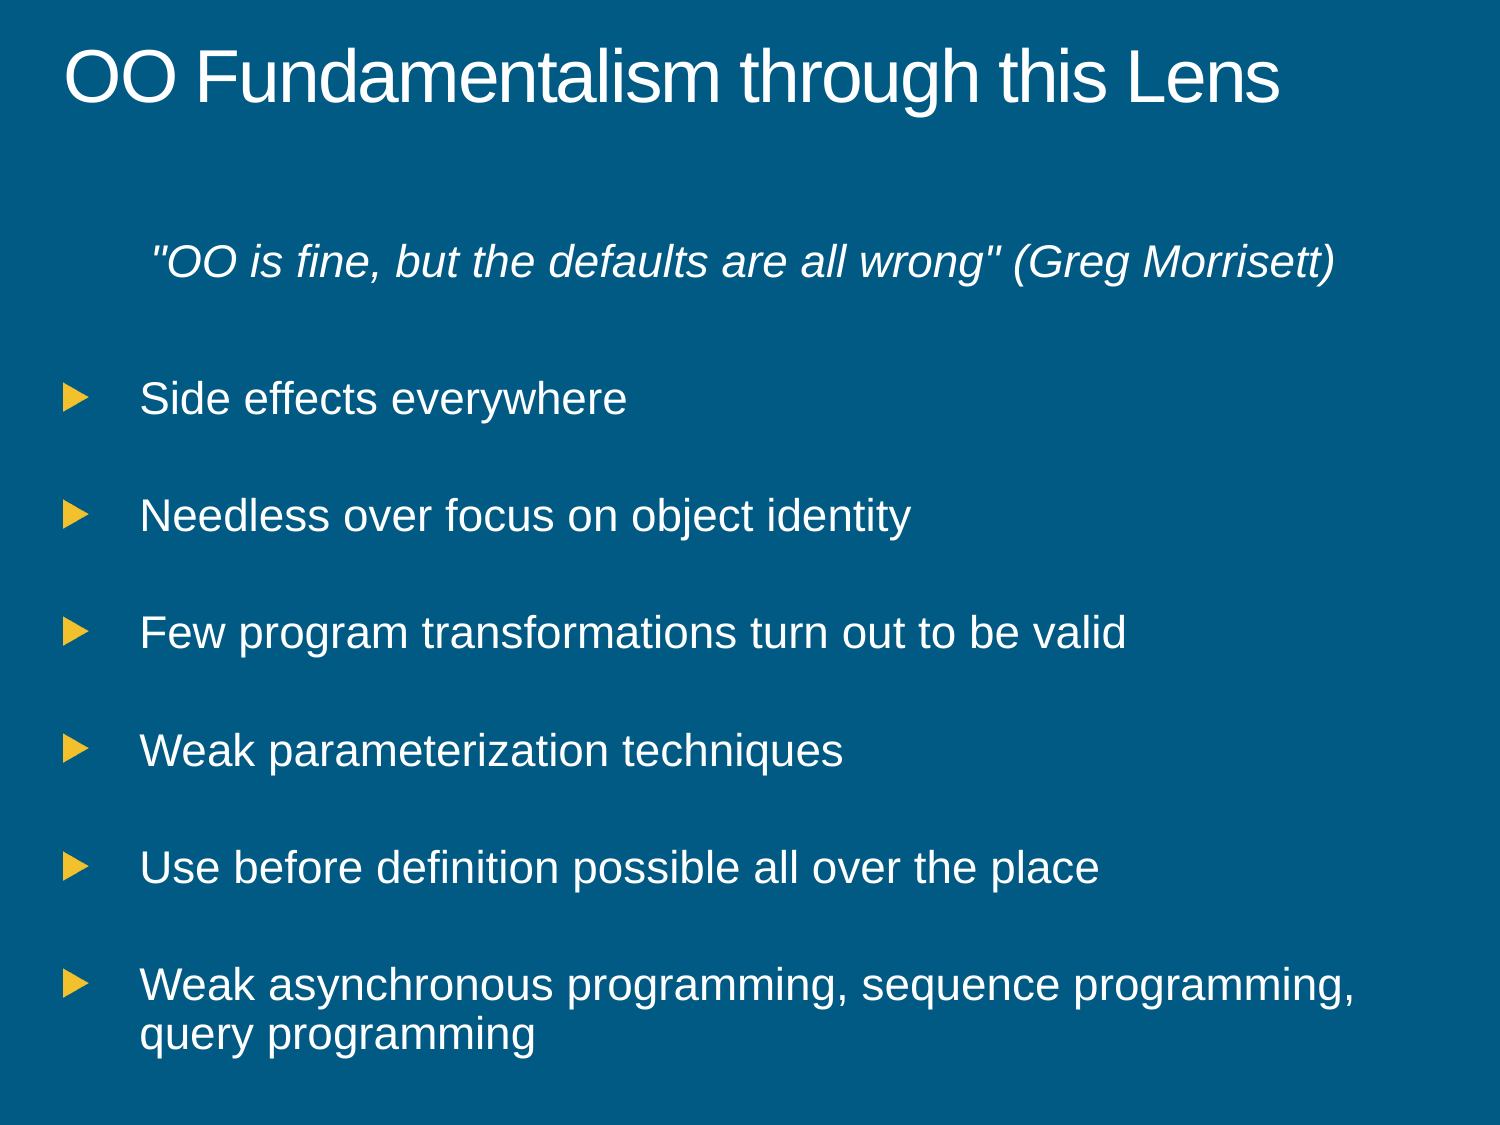

# OO Fundamentalism through this Lens
"OO is fine, but the defaults are all wrong" (Greg Morrisett)

Side effects everywhere

Needless over focus on object identity

Few program transformations turn out to be valid

Weak parameterization techniques

Use before definition possible all over the place

Weak asynchronous programming, sequence programming, query programming